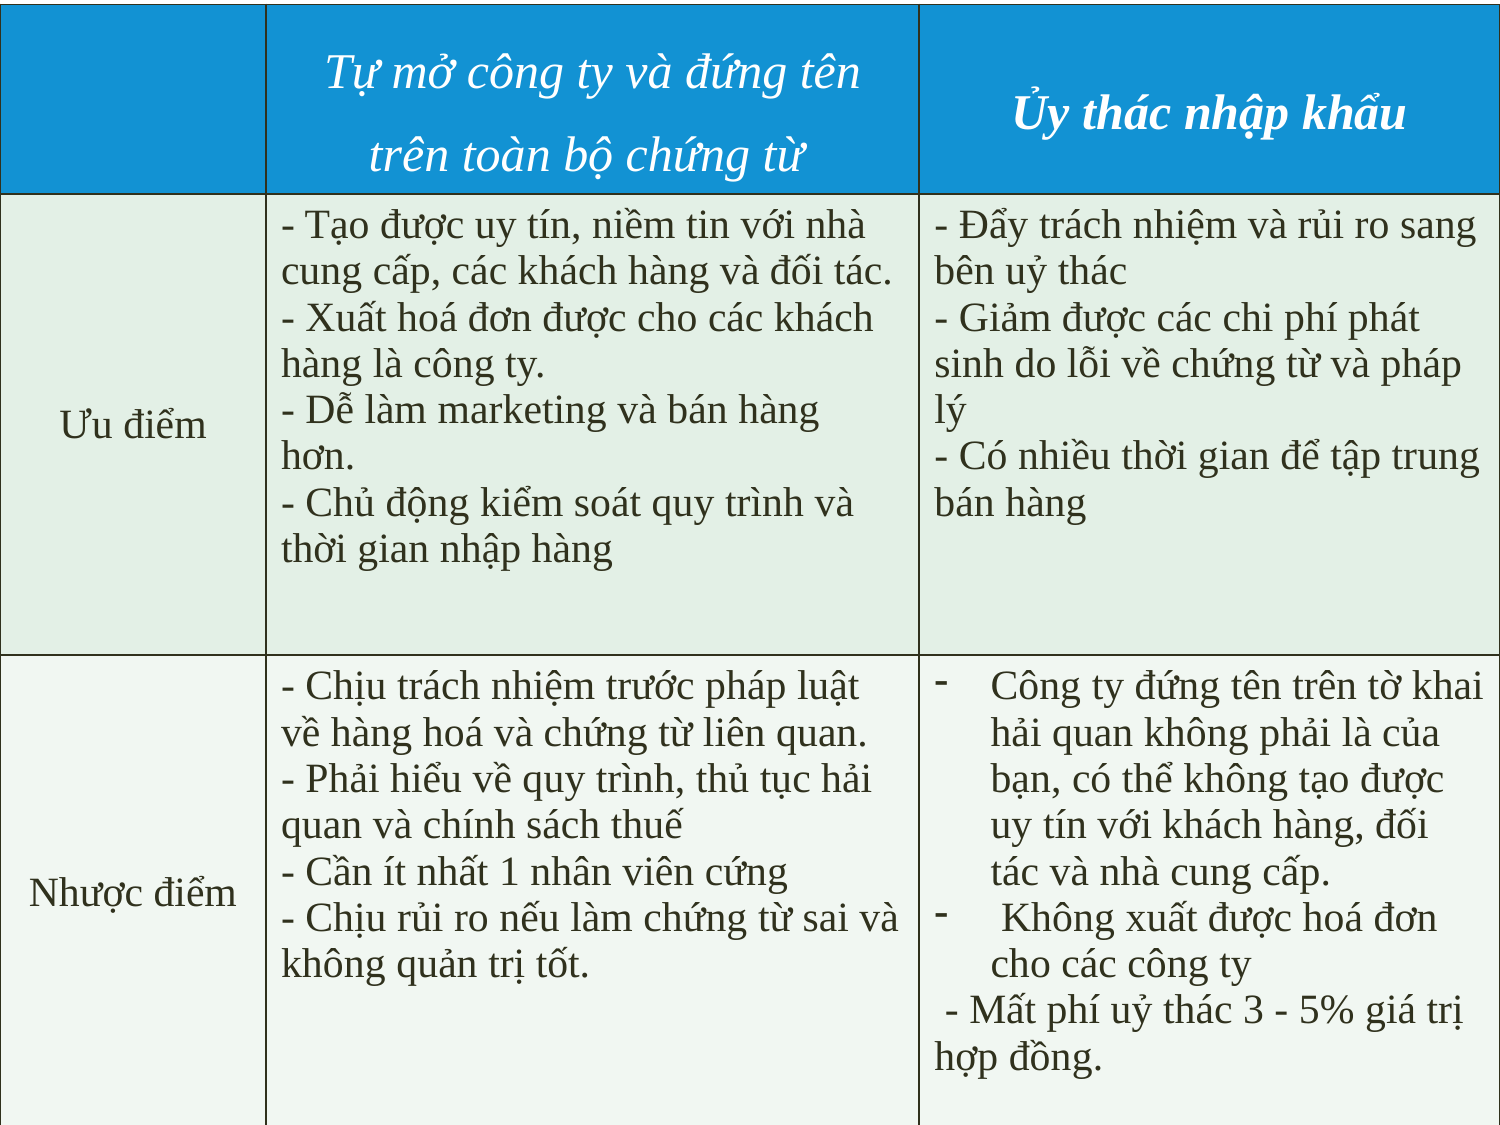

|  | Tự mở công ty và đứng tên trên toàn bộ chứng từ | Ủy thác nhập khẩu |
| --- | --- | --- |
| Ưu điểm | - Tạo được uy tín, niềm tin với nhà cung cấp, các khách hàng và đối tác. - Xuất hoá đơn được cho các khách hàng là công ty. - Dễ làm marketing và bán hàng hơn. - Chủ động kiểm soát quy trình và thời gian nhập hàng | - Đẩy trách nhiệm và rủi ro sang bên uỷ thác - Giảm được các chi phí phát sinh do lỗi về chứng từ và pháp lý - Có nhiều thời gian để tập trung bán hàng |
| Nhược điểm | - Chịu trách nhiệm trước pháp luật về hàng hoá và chứng từ liên quan. - Phải hiểu về quy trình, thủ tục hải quan và chính sách thuế - Cần ít nhất 1 nhân viên cứng - Chịu rủi ro nếu làm chứng từ sai và không quản trị tốt. | Công ty đứng tên trên tờ khai hải quan không phải là của bạn, có thể không tạo được uy tín với khách hàng, đối tác và nhà cung cấp. Không xuất được hoá đơn cho các công ty - Mất phí uỷ thác 3 - 5% giá trị hợp đồng. |